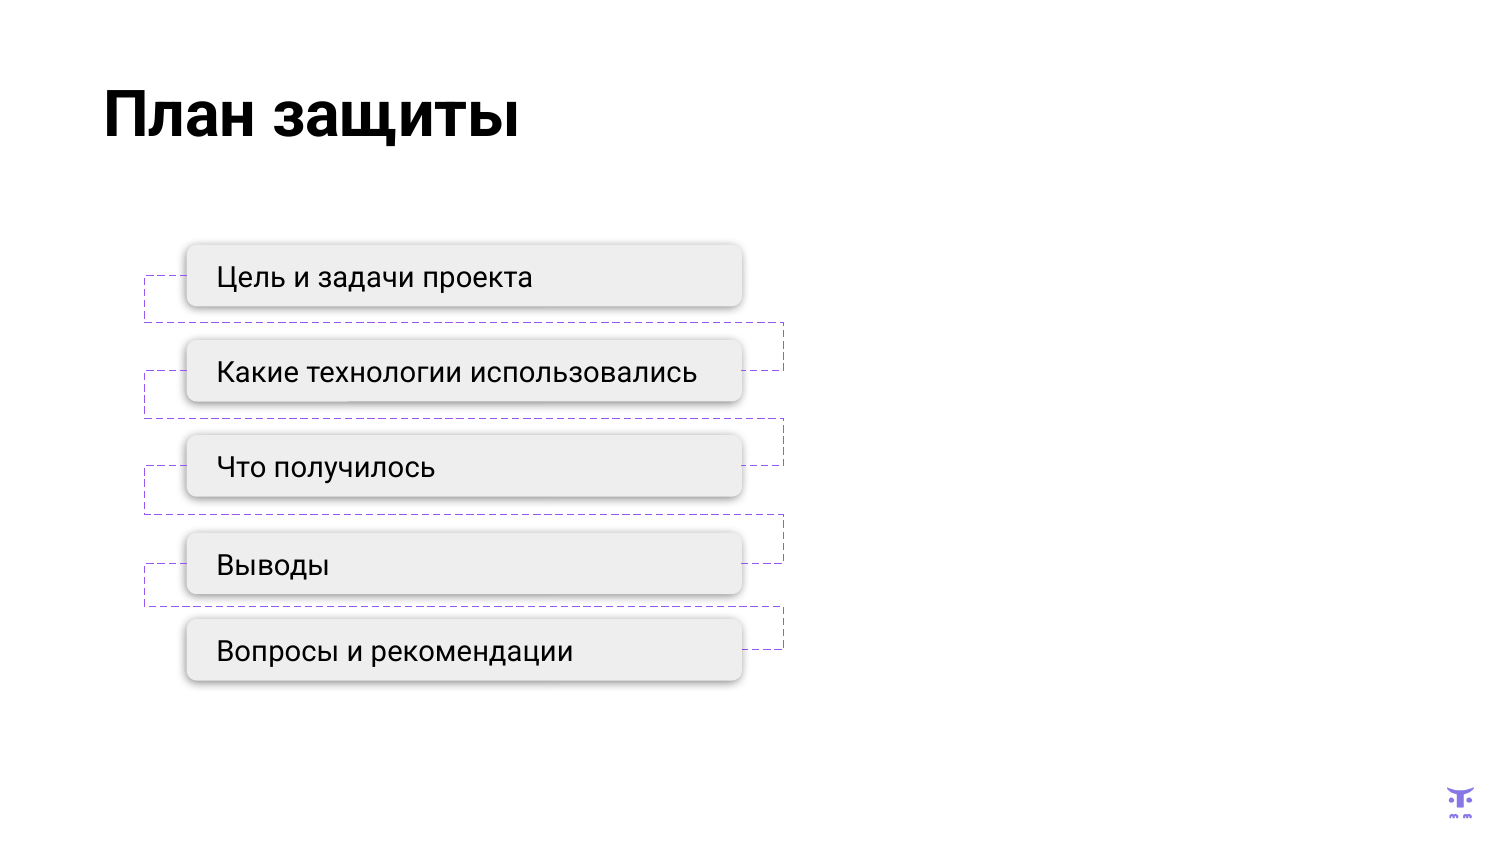

# План защиты
Цель и задачи проекта

Какие технологии использовались

Что получилось

Выводы

Вопросы и рекомендации